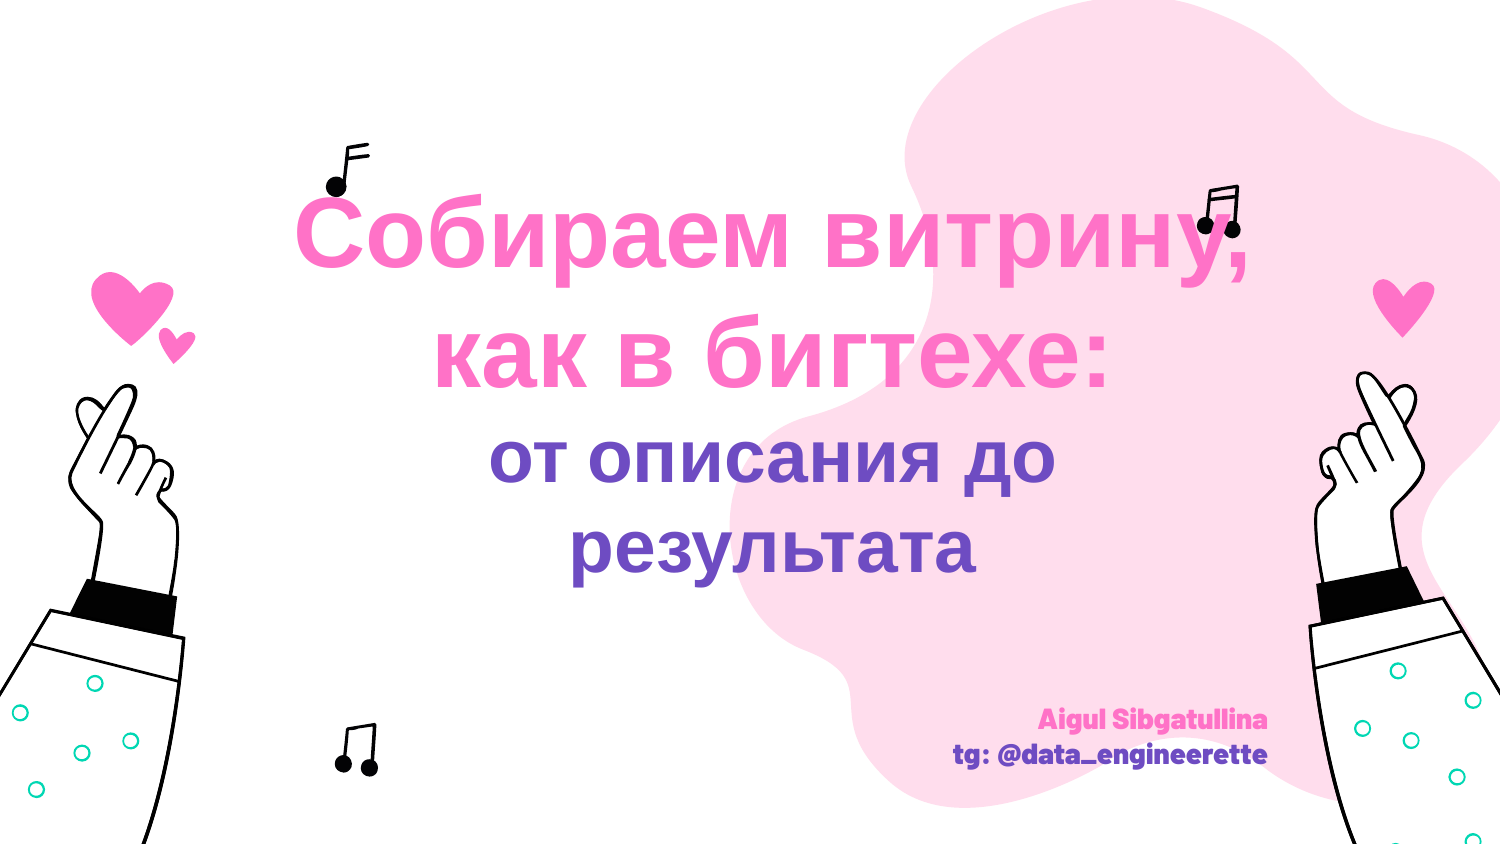

# Собираем витрину, как в бигтехе: от описания до результата
Aigul Sibgatullina
tg: @data_engineerette